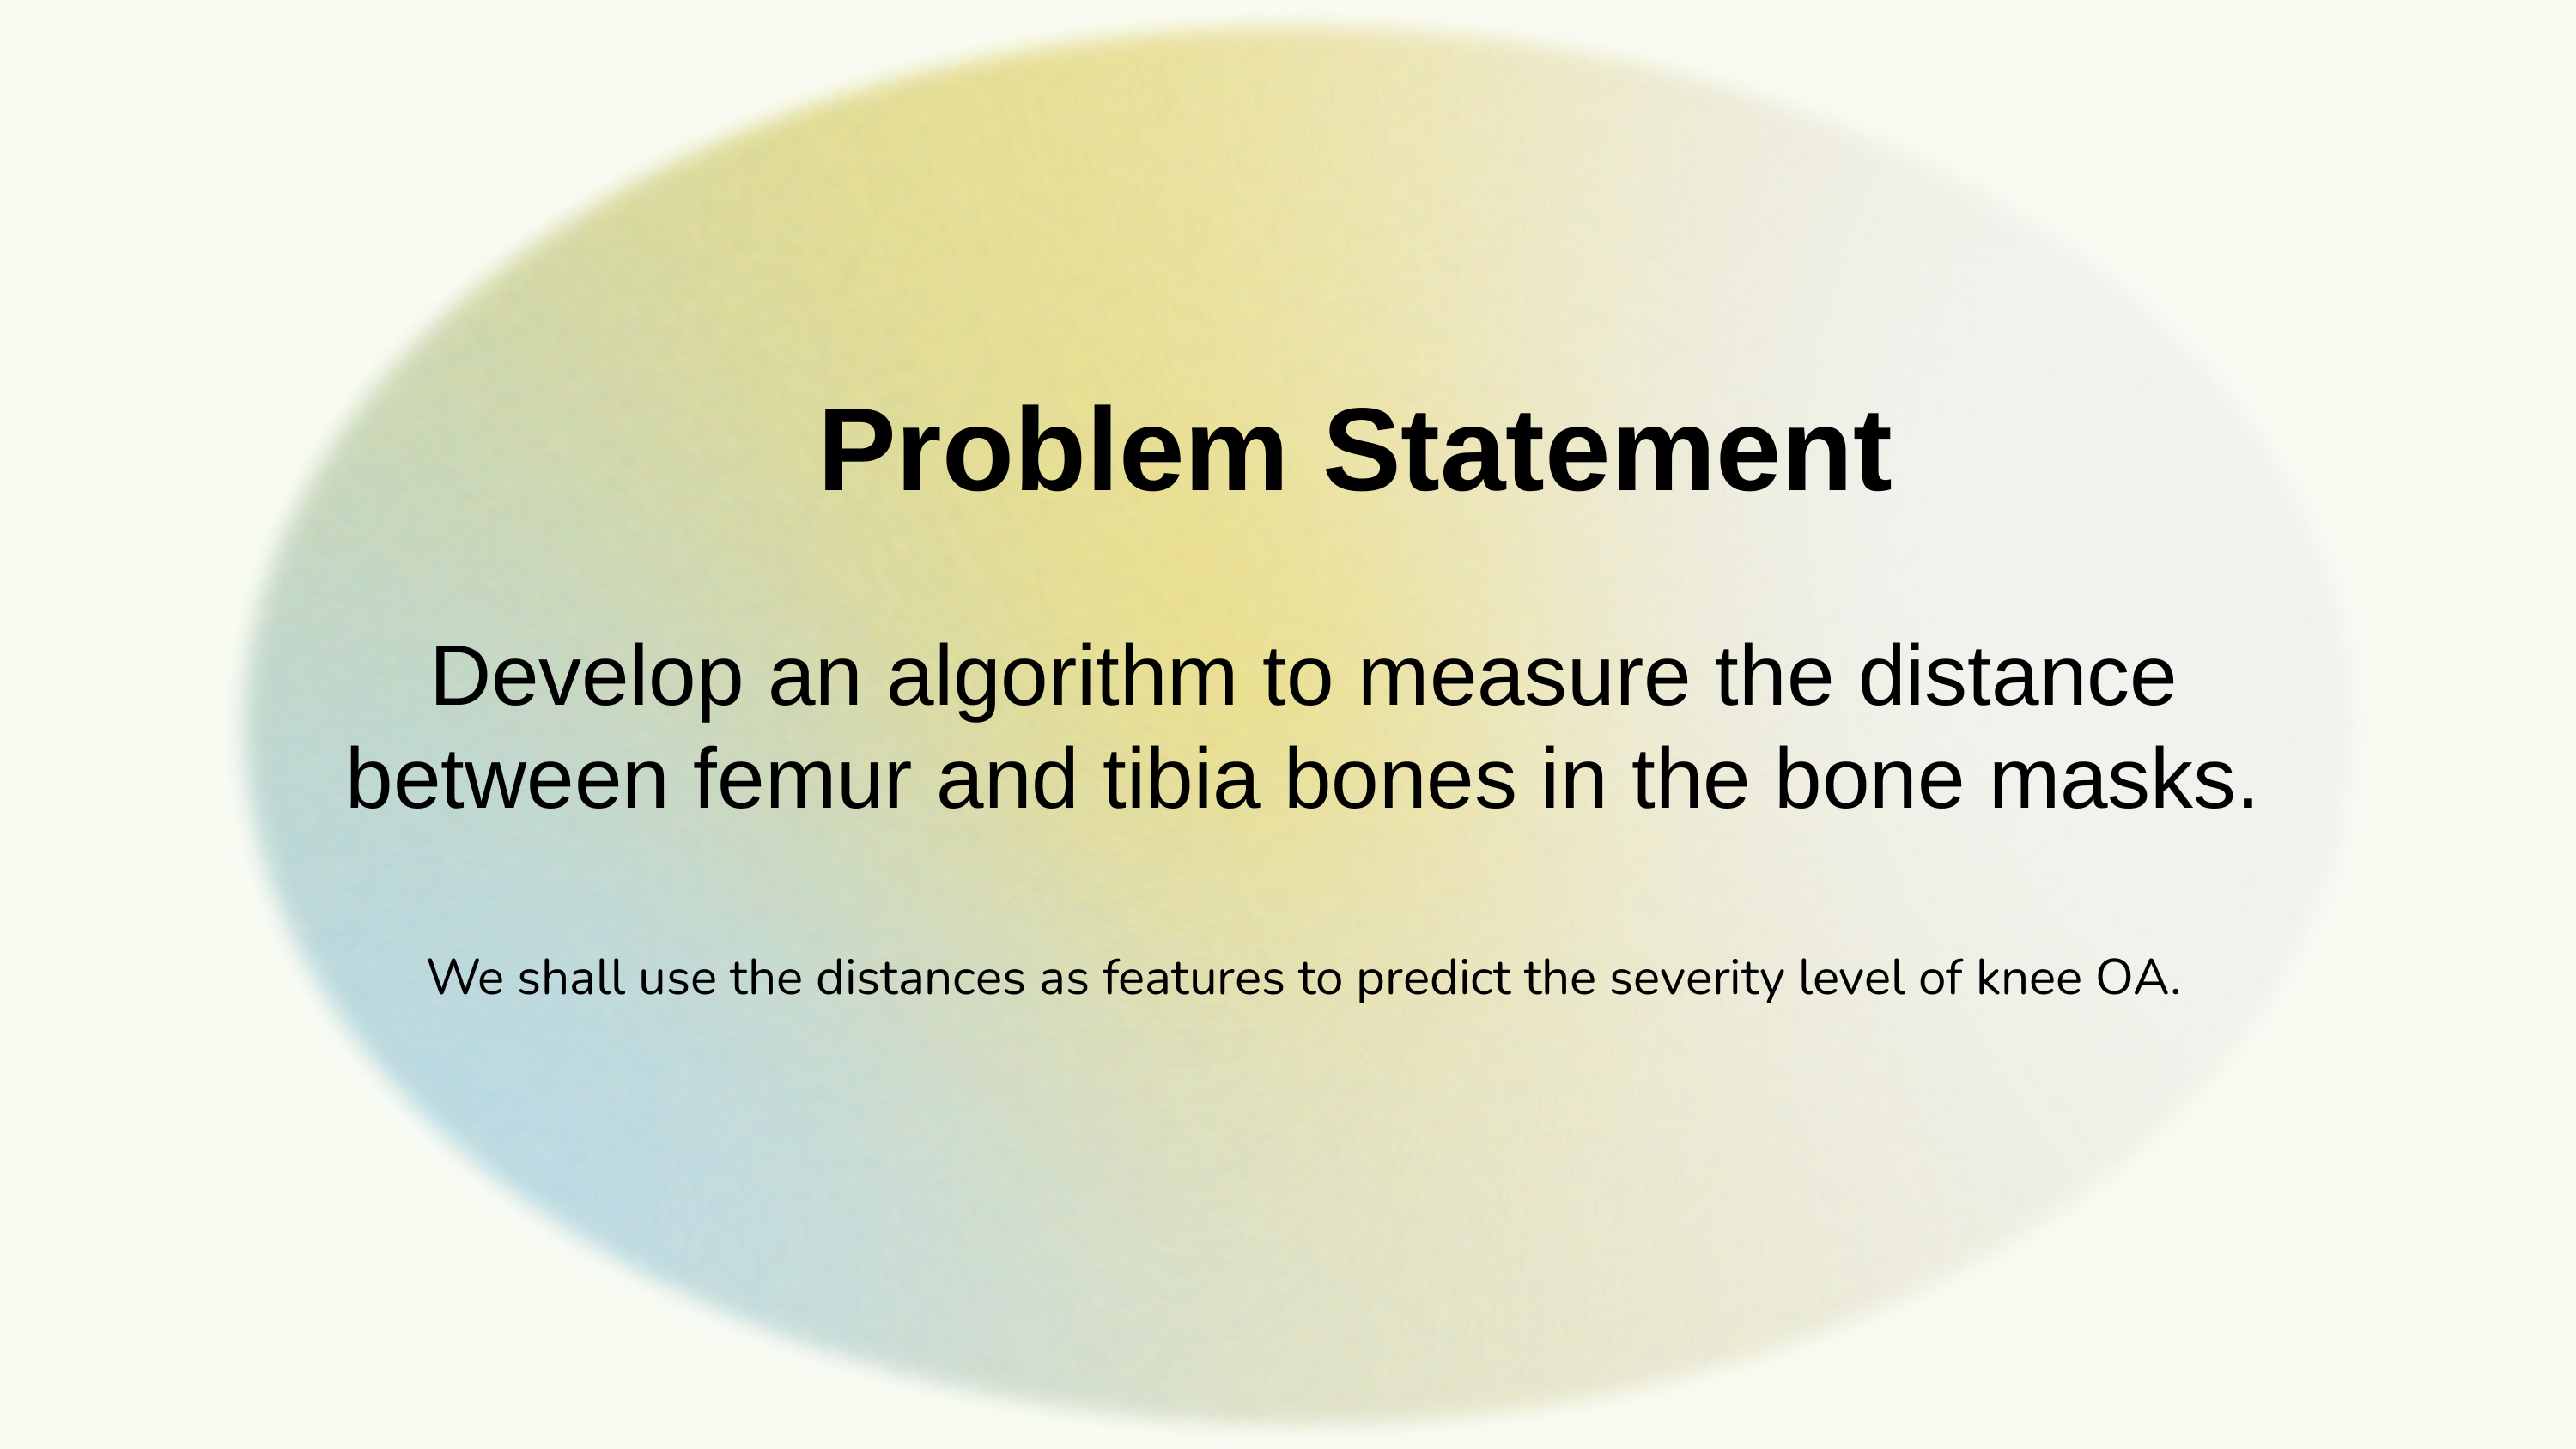

Problem Statement
Develop an algorithm to measure the distance between femur and tibia bones in the bone masks.
We shall use the distances as features to predict the severity level of knee OA.